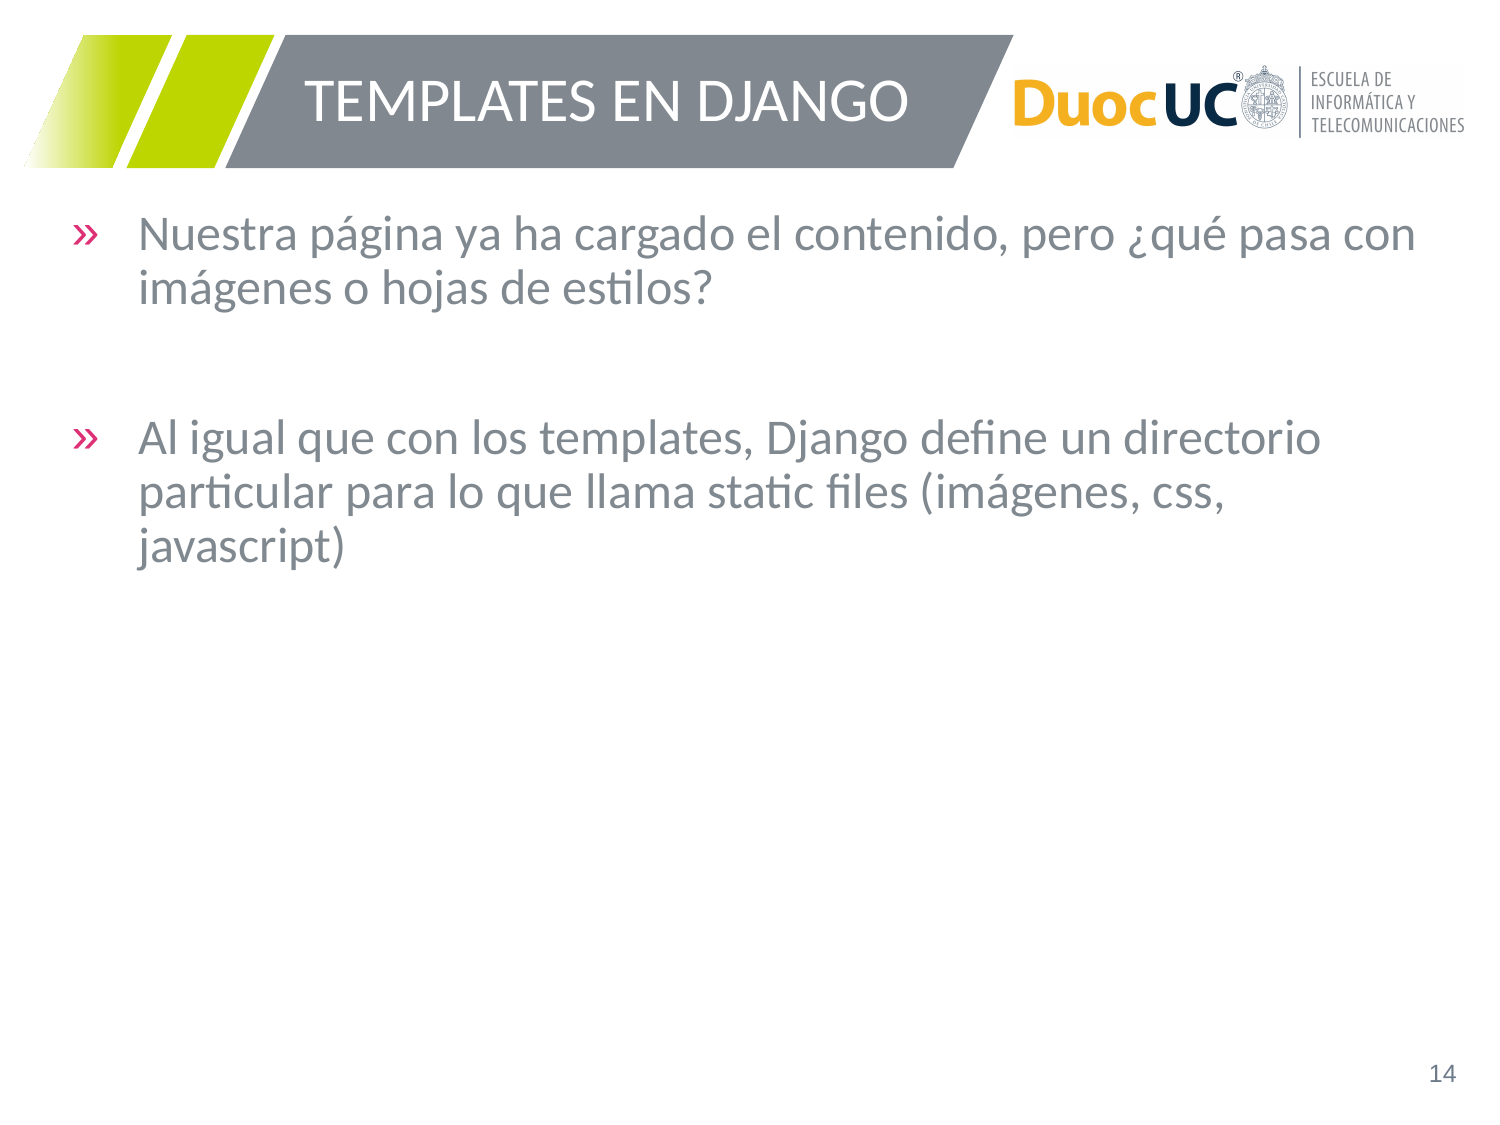

# TEMPLATES EN DJANGO
Nuestra página ya ha cargado el contenido, pero ¿qué pasa con imágenes o hojas de estilos?

Al igual que con los templates, Django define un directorio particular para lo que llama static files (imágenes, css, javascript)